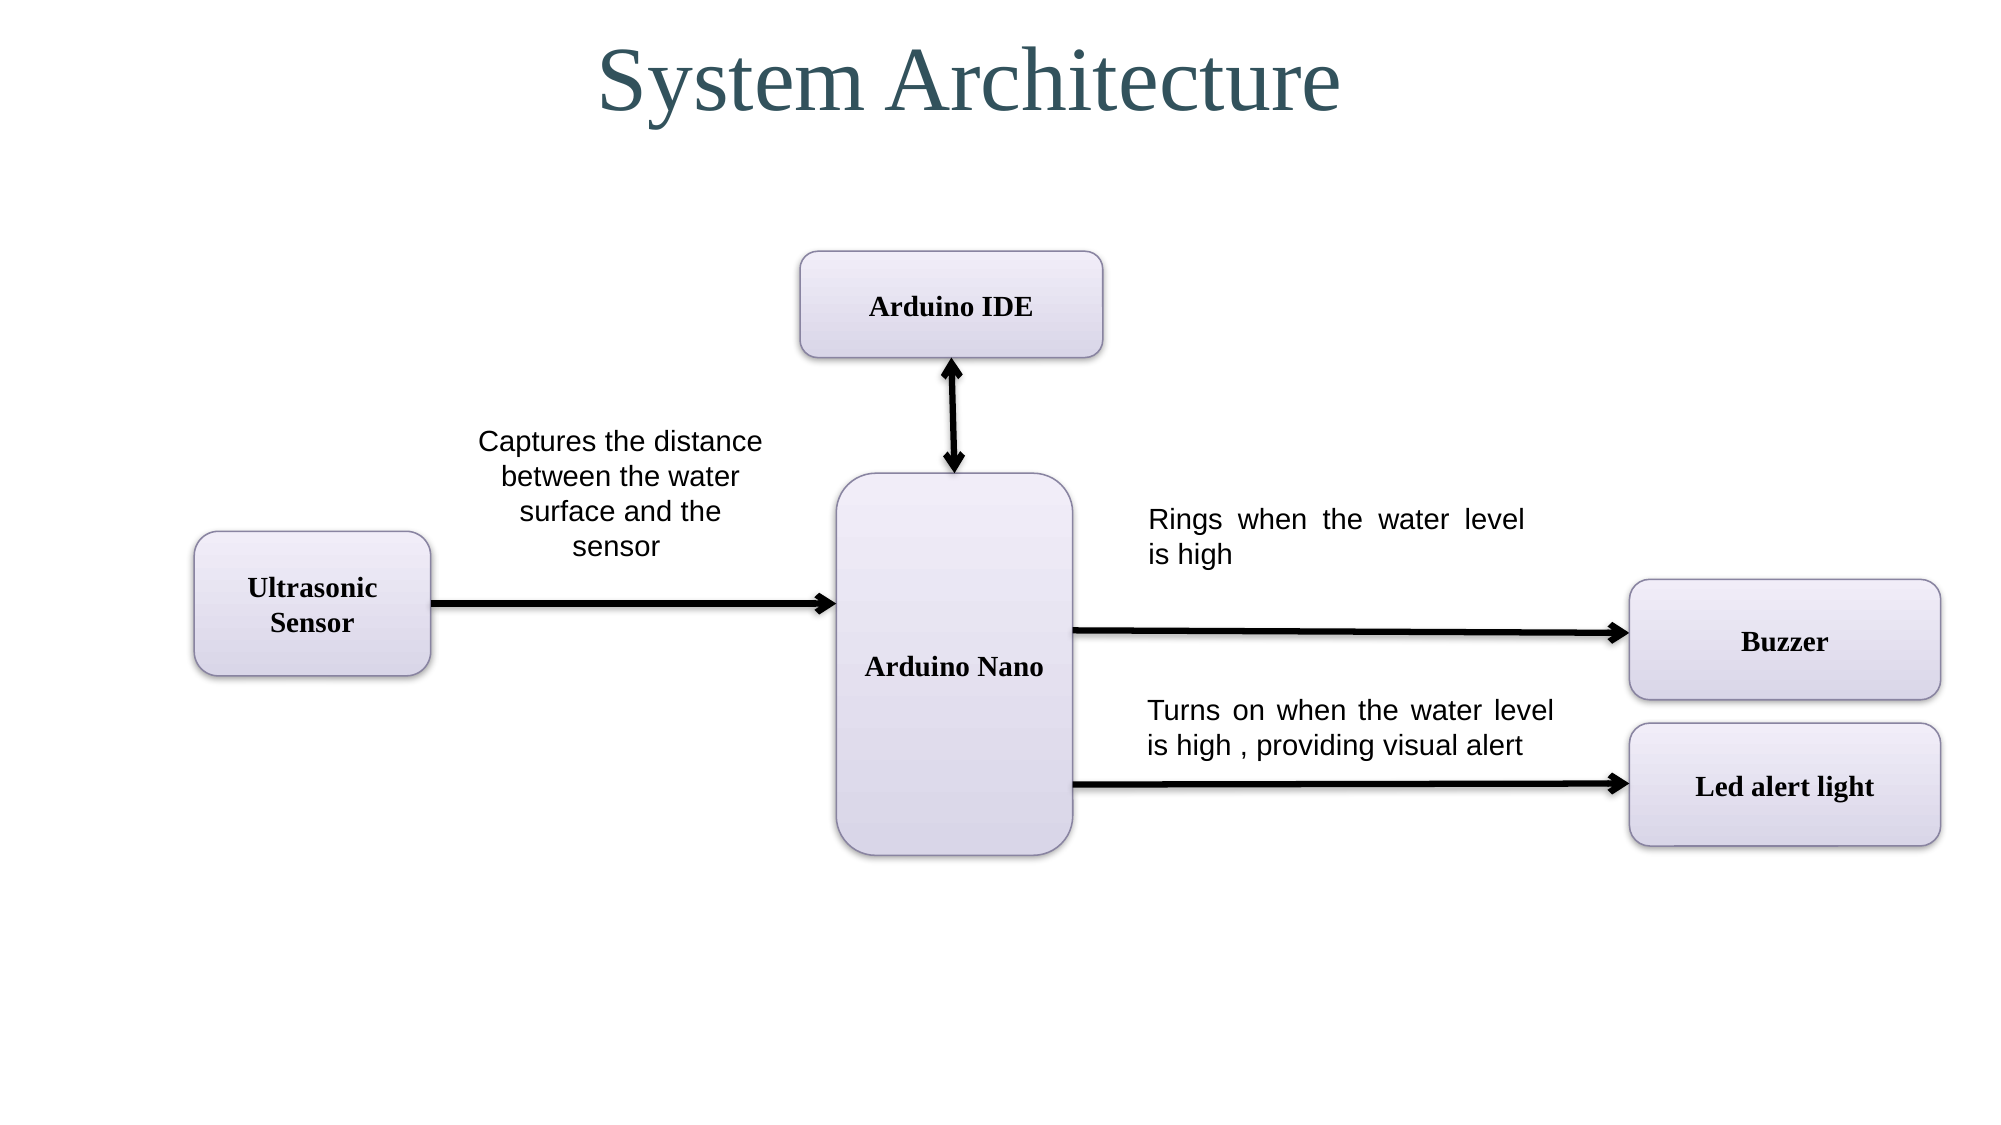

# System Architecture
Arduino IDE
Captures the distance between the water surface and the sensor
Arduino Nano
Rings when the water level is high
Ultrasonic Sensor
Buzzer
Turns on when the water level is high , providing visual alert
Led alert light